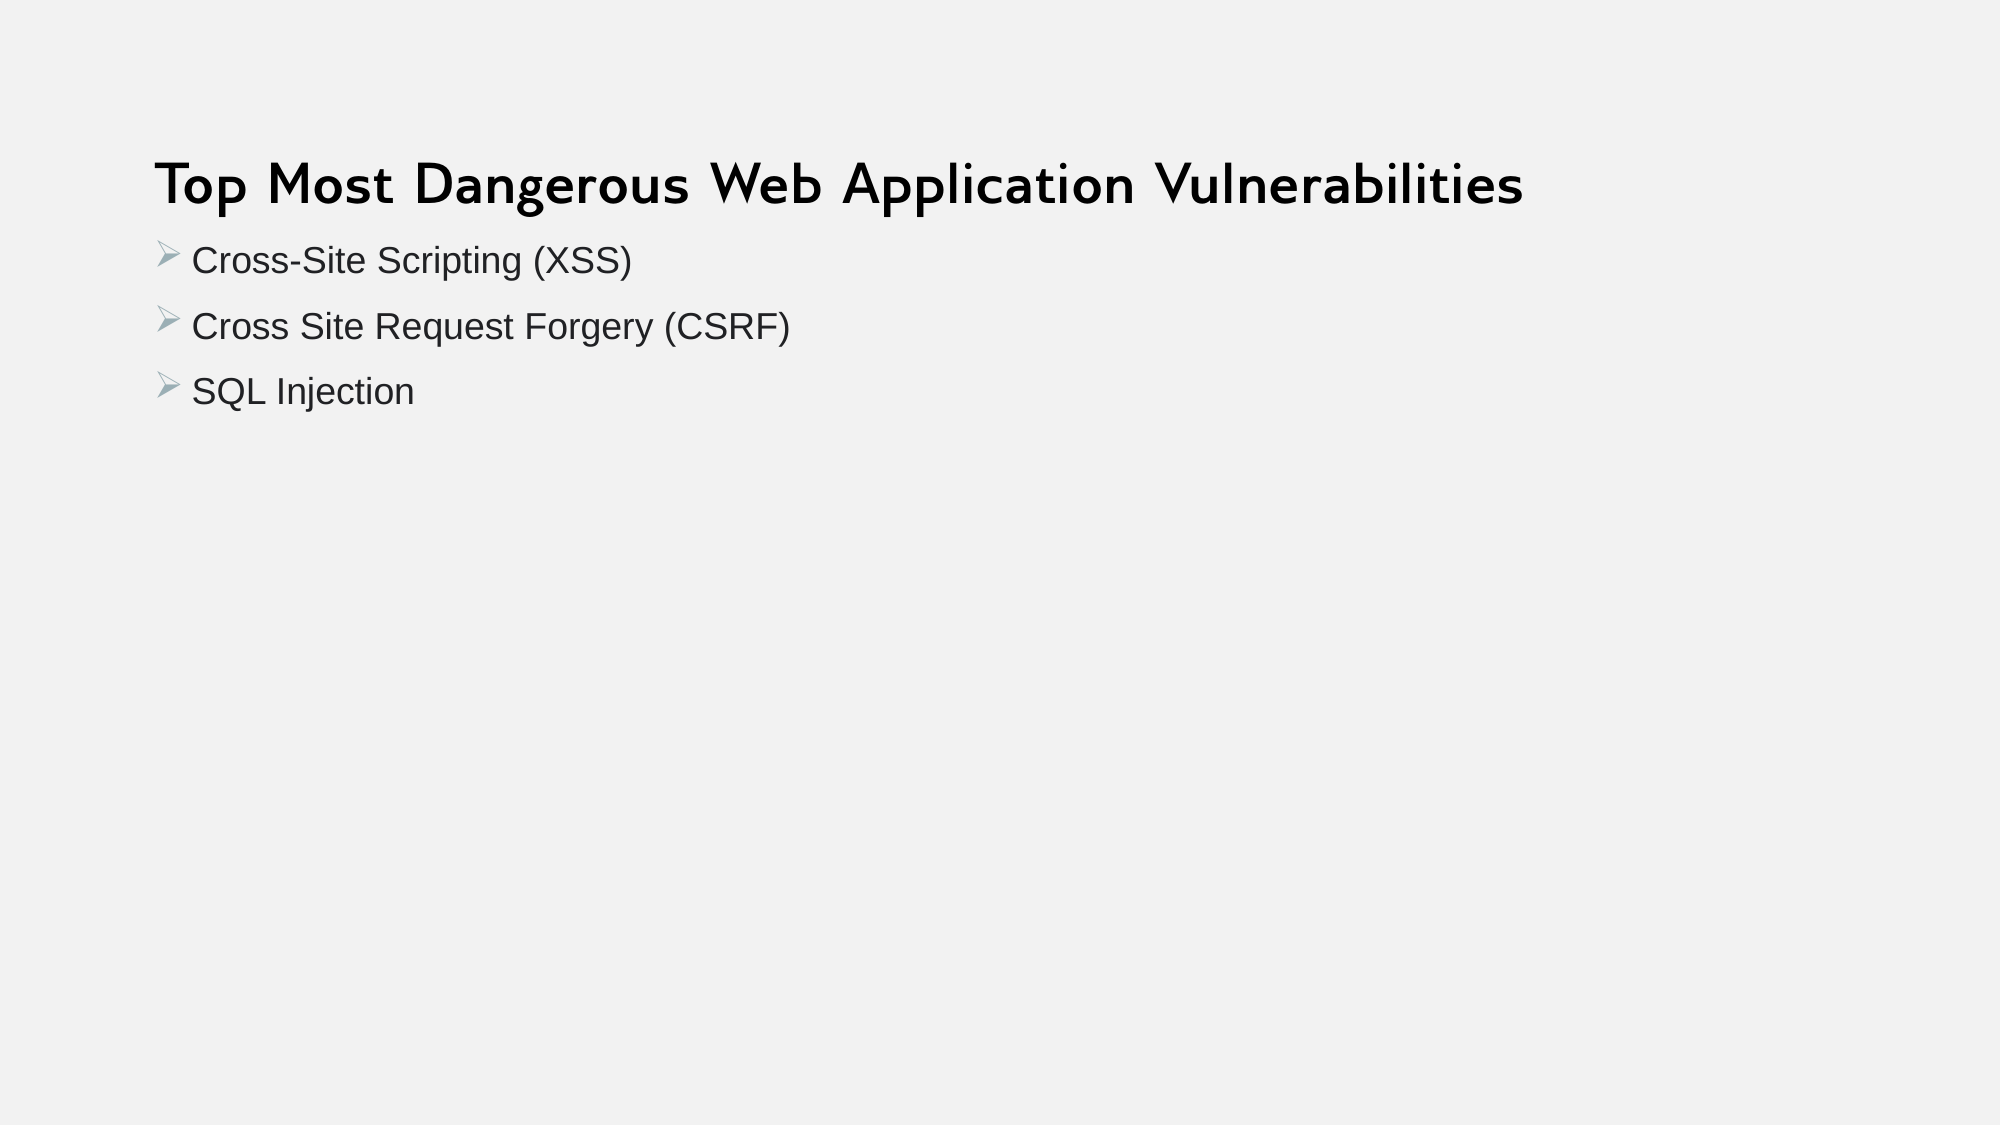

Top Most Dangerous Web Application Vulnerabilities
Cross-Site Scripting (XSS)
Cross Site Request Forgery (CSRF)
SQL Injection